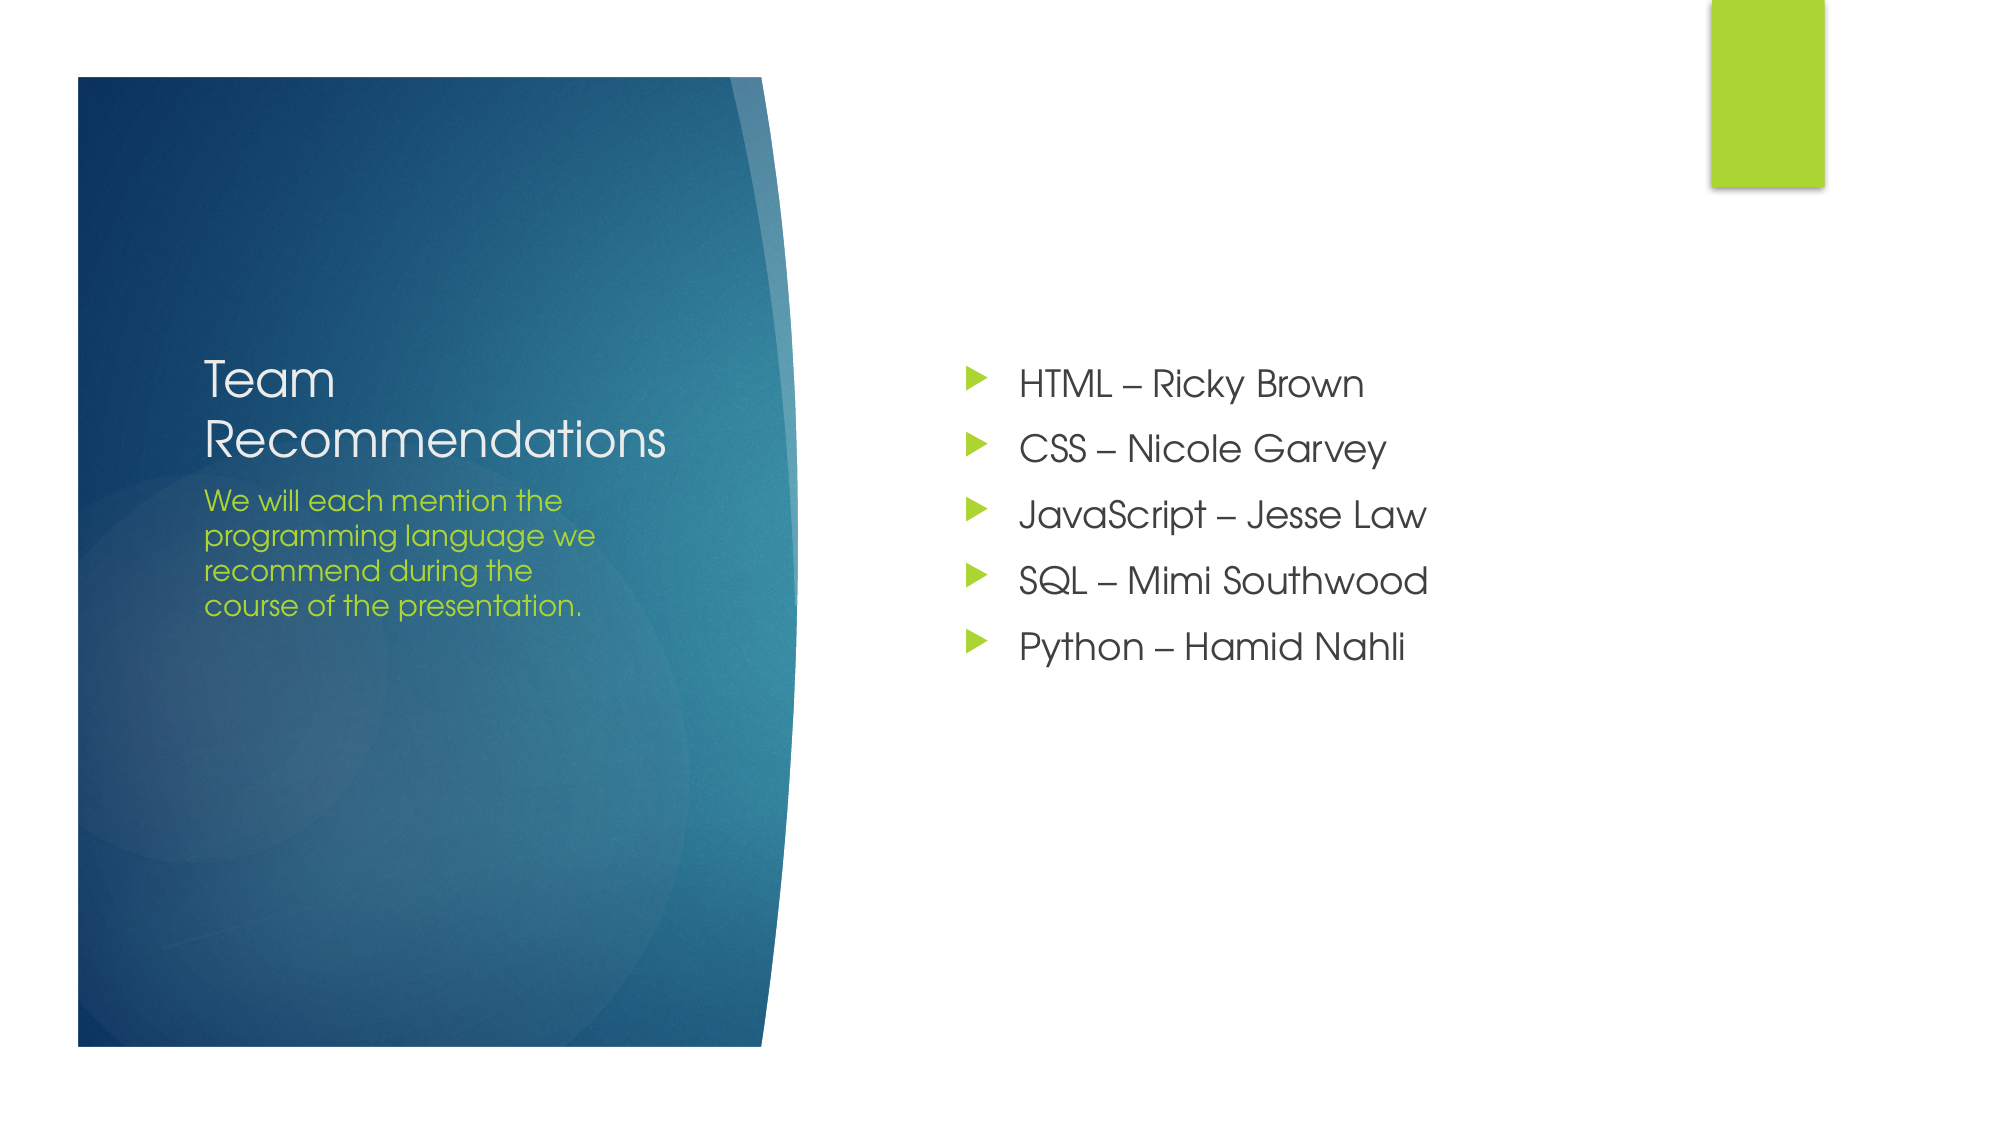

# Team Recommendations
HTML – Ricky Brown
CSS – Nicole Garvey
JavaScript – Jesse Law
SQL – Mimi Southwood
Python – Hamid Nahli

We will each mention the programming language we recommend during the course of the presentation.